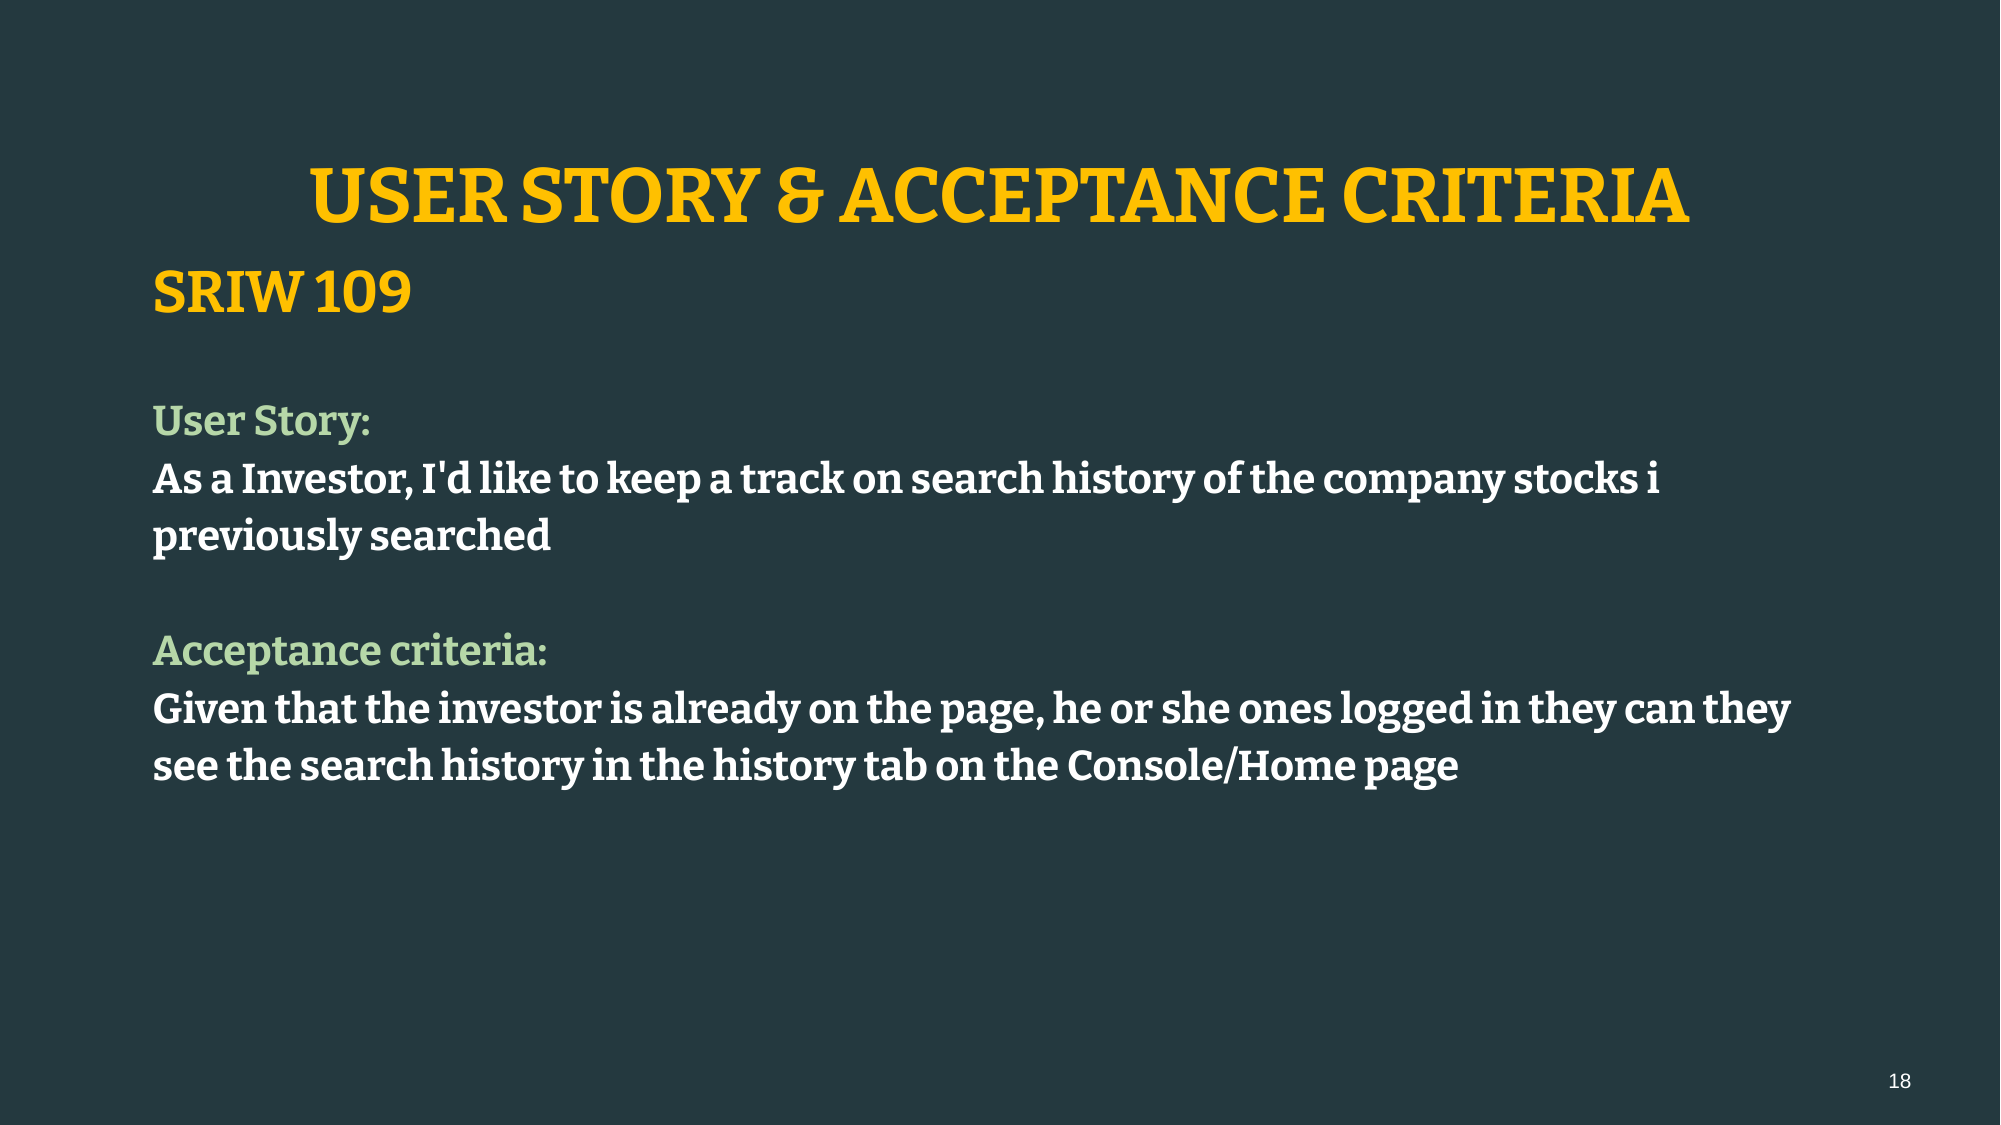

USER STORY & ACCEPTANCE CRITERIA

SRIW 109
User Story:
As a Investor, I'd like to keep a track on search history of the company stocks i previously searched

Acceptance criteria:
Given that the investor is already on the page, he or she ones logged in they can they see the search history in the history tab on the Console/Home page

18